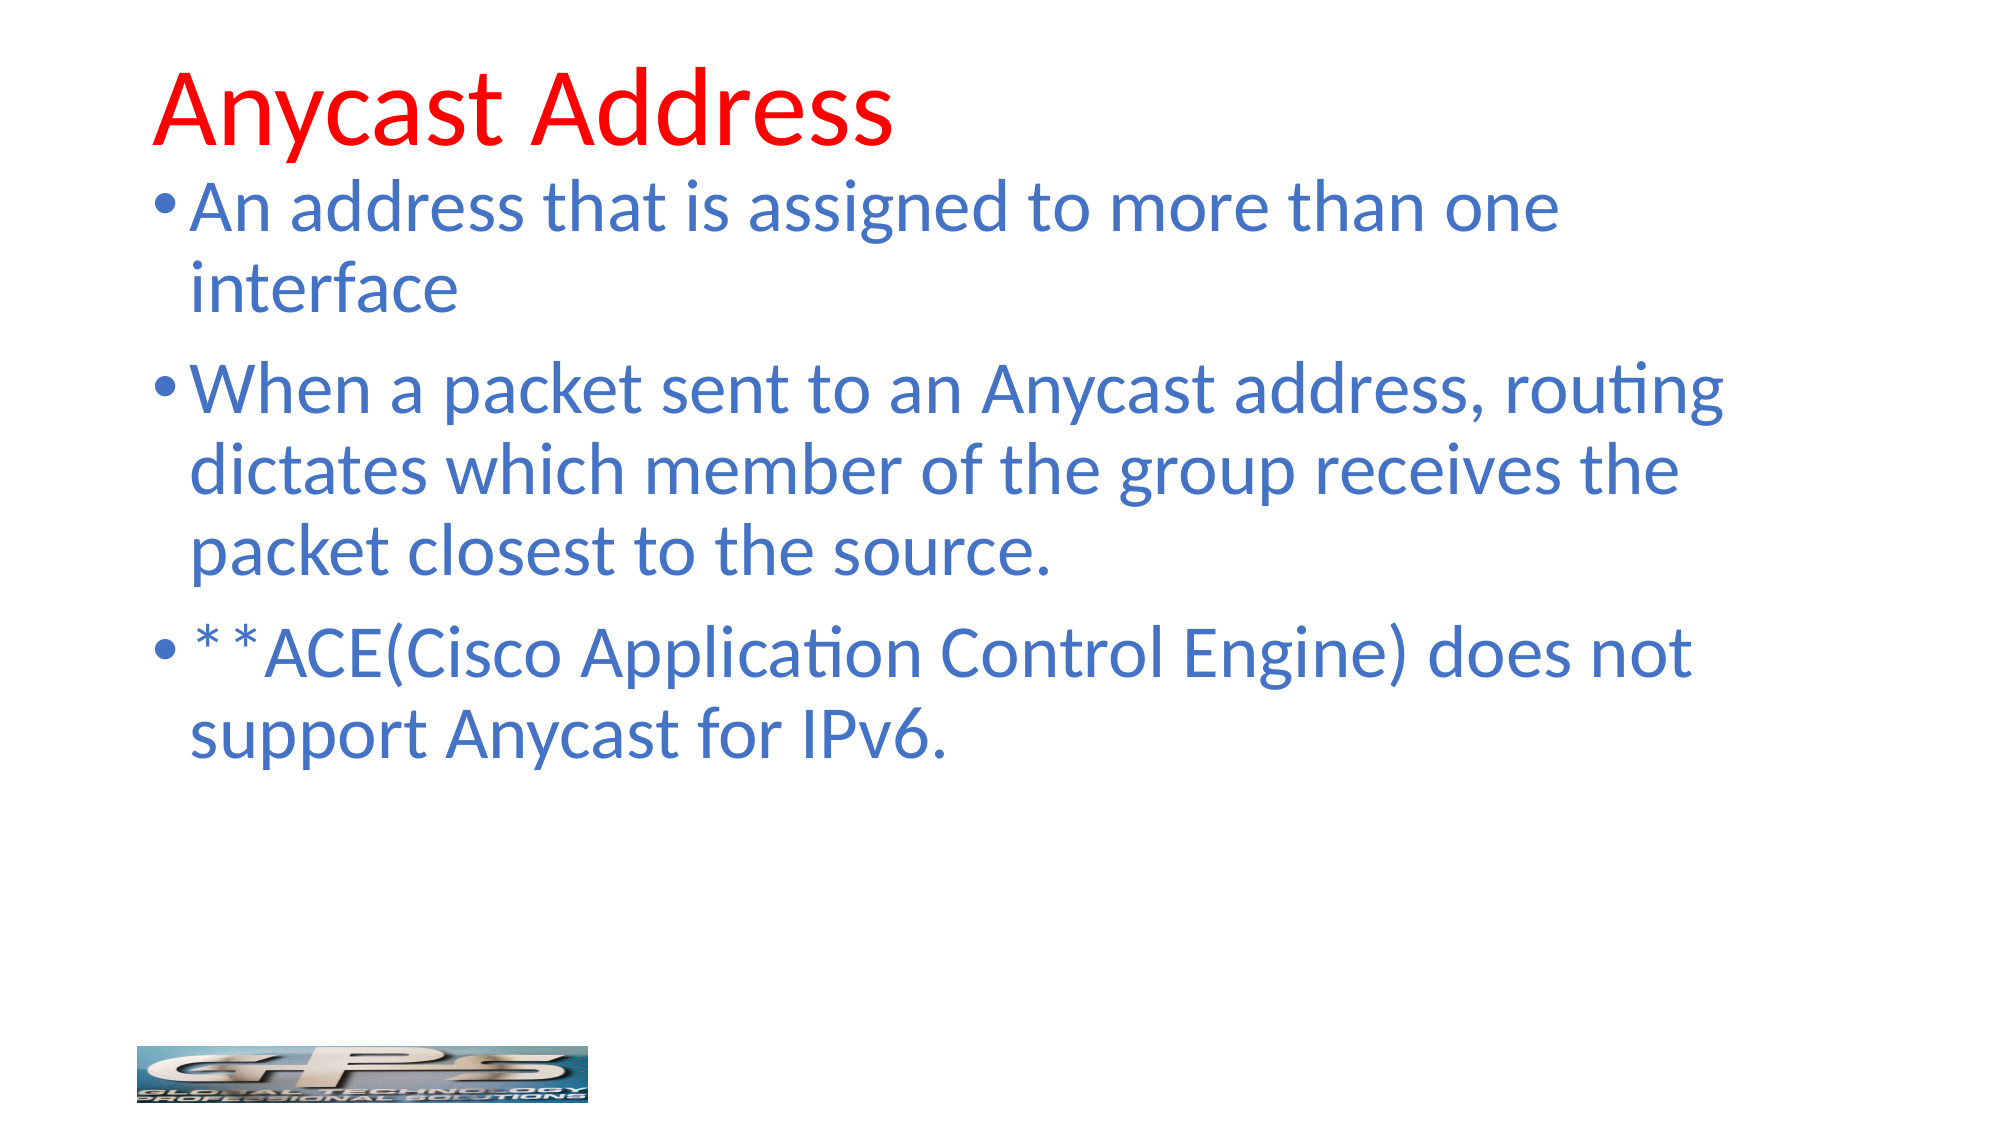

# Anycast Address
An address that is assigned to more than one interface
When a packet sent to an Anycast address, routing dictates which member of the group receives the packet closest to the source.
**ACE(Cisco Application Control Engine) does not support Anycast for IPv6.